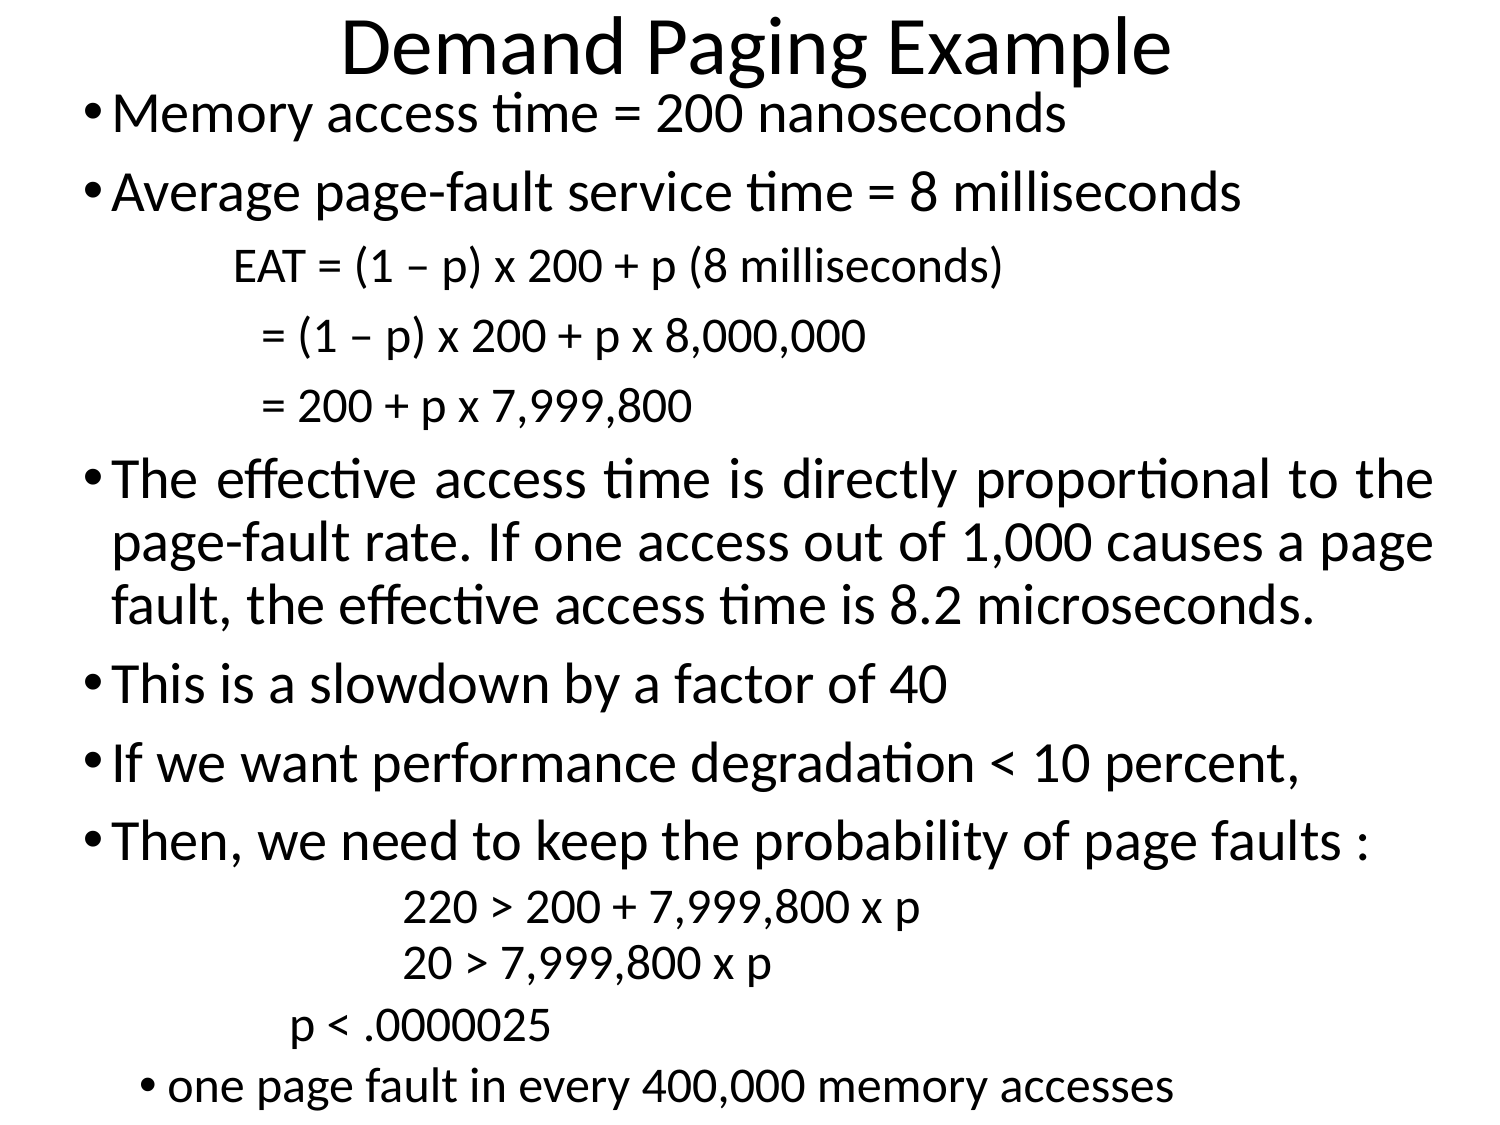

# Demand Paging Example
Memory access time = 200 nanoseconds
Average page-fault service time = 8 milliseconds
	EAT = (1 – p) x 200 + p (8 milliseconds)
	        	= (1 – p) x 200 + p x 8,000,000
              	= 200 + p x 7,999,800
The effective access time is directly proportional to the page-fault rate. If one access out of 1,000 causes a page fault, the effective access time is 8.2 microseconds.
This is a slowdown by a factor of 40
If we want performance degradation < 10 percent,
Then, we need to keep the probability of page faults : 	220 > 200 + 7,999,800 x p
	20 > 7,999,800 x p
	p < .0000025
one page fault in every 400,000 memory accesses